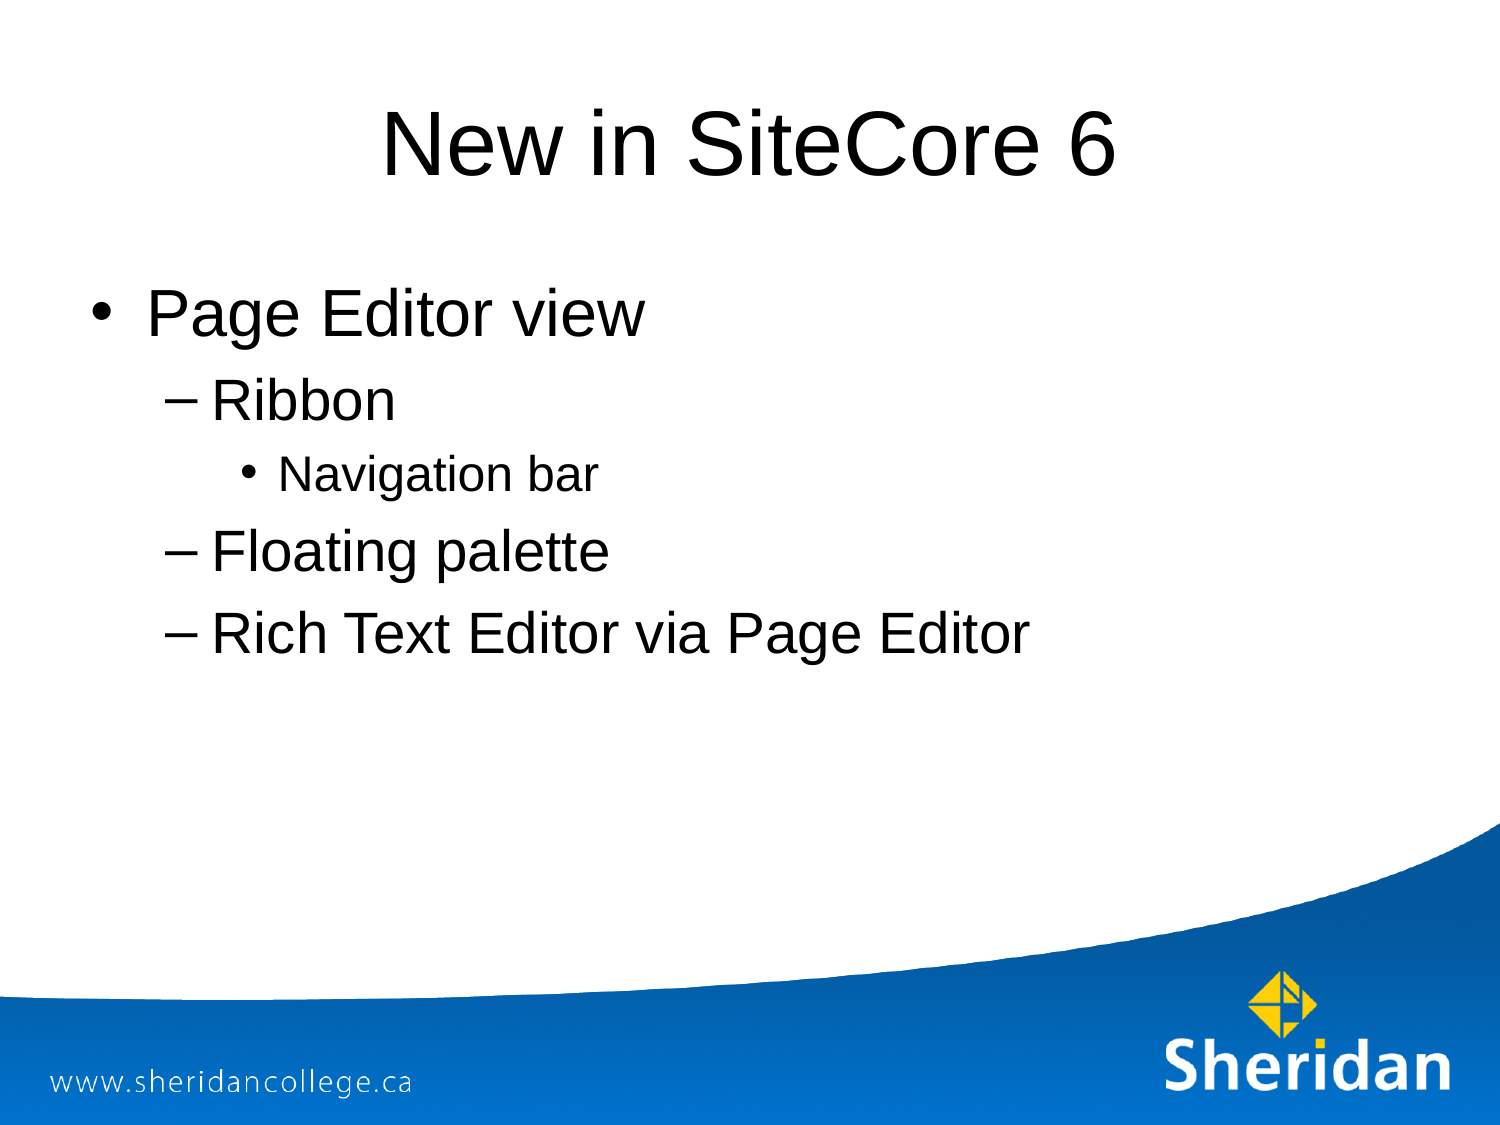

# New in SiteCore 6
Page Editor view
Ribbon
Navigation bar
Floating palette
Rich Text Editor via Page Editor